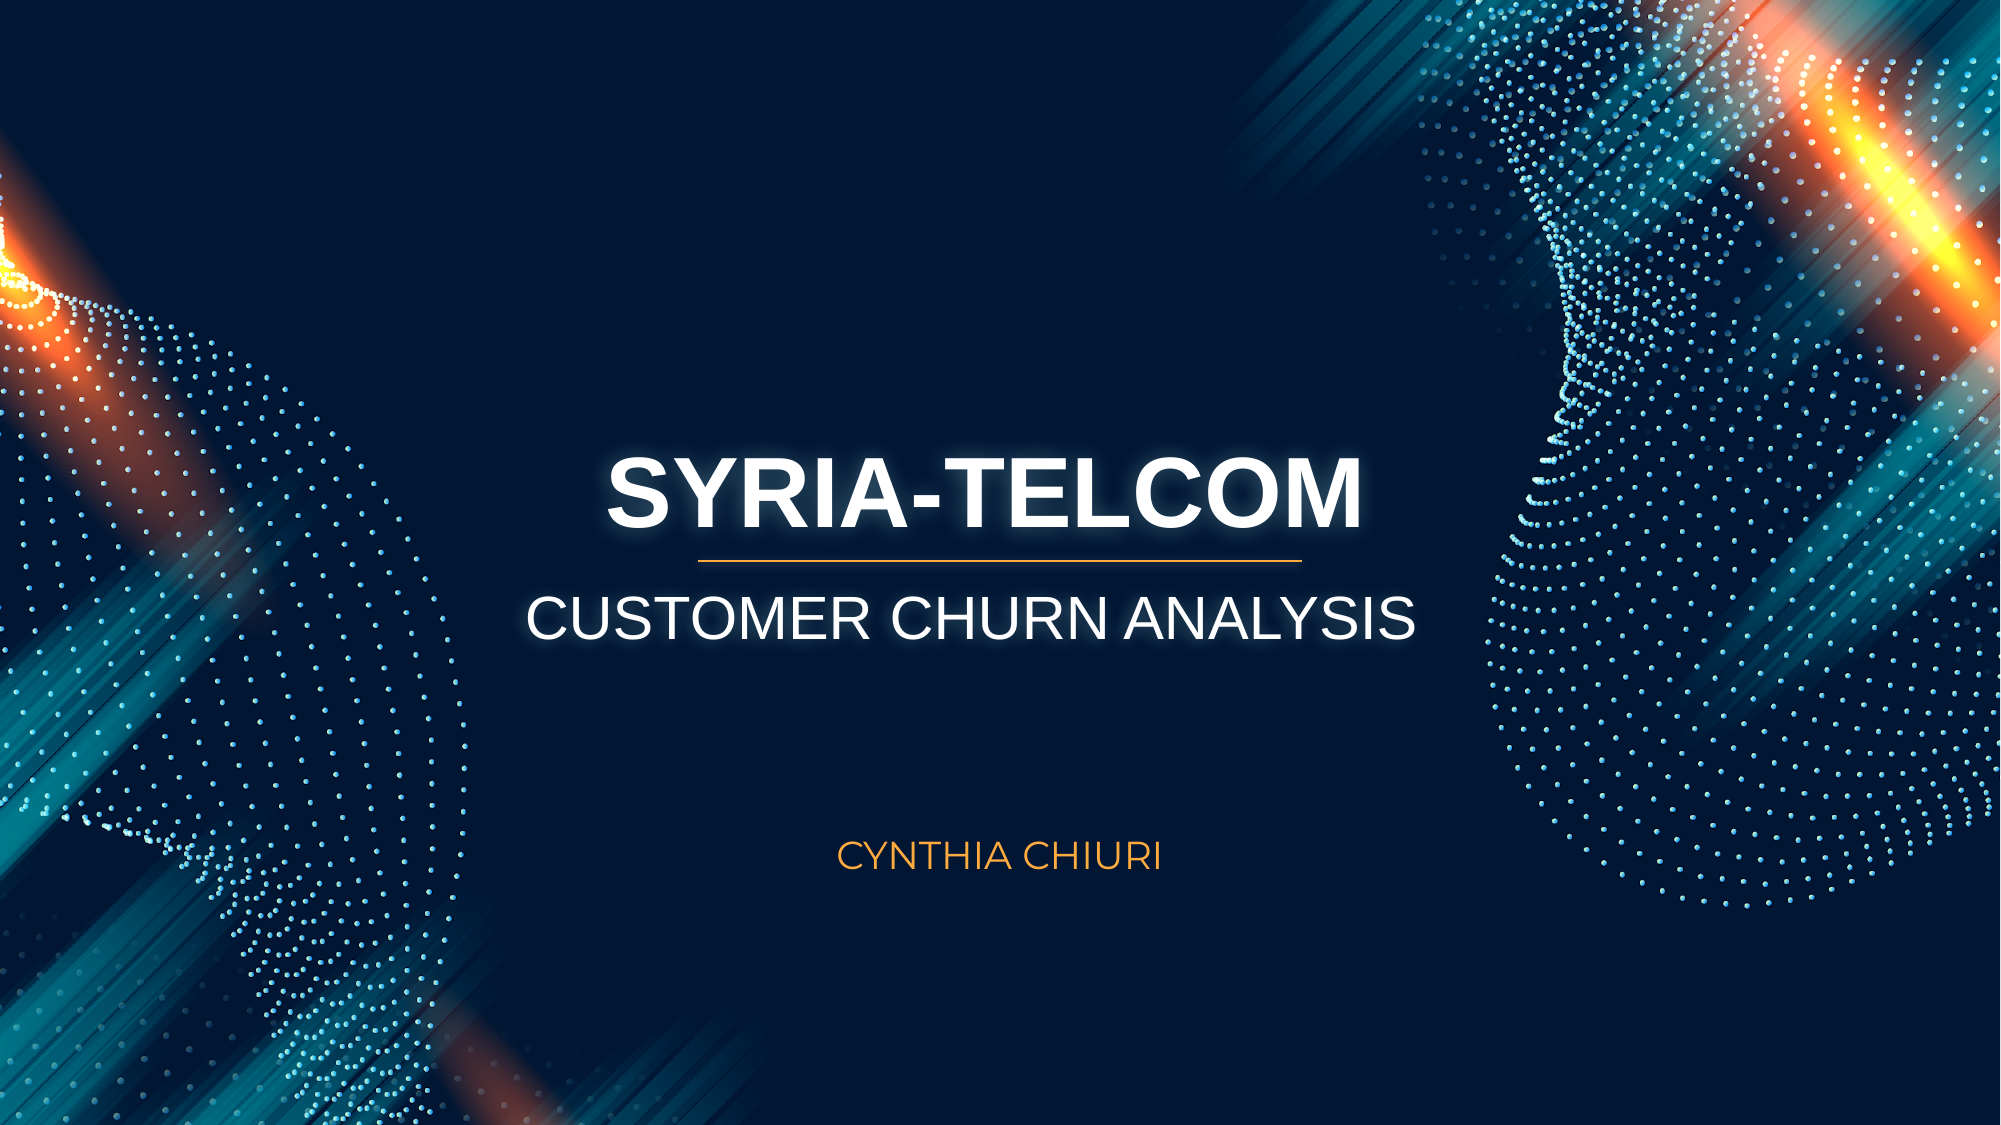

# SYRIA-TELCOM
CUSTOMER CHURN ANALYSIS
CYNTHIA CHIURI